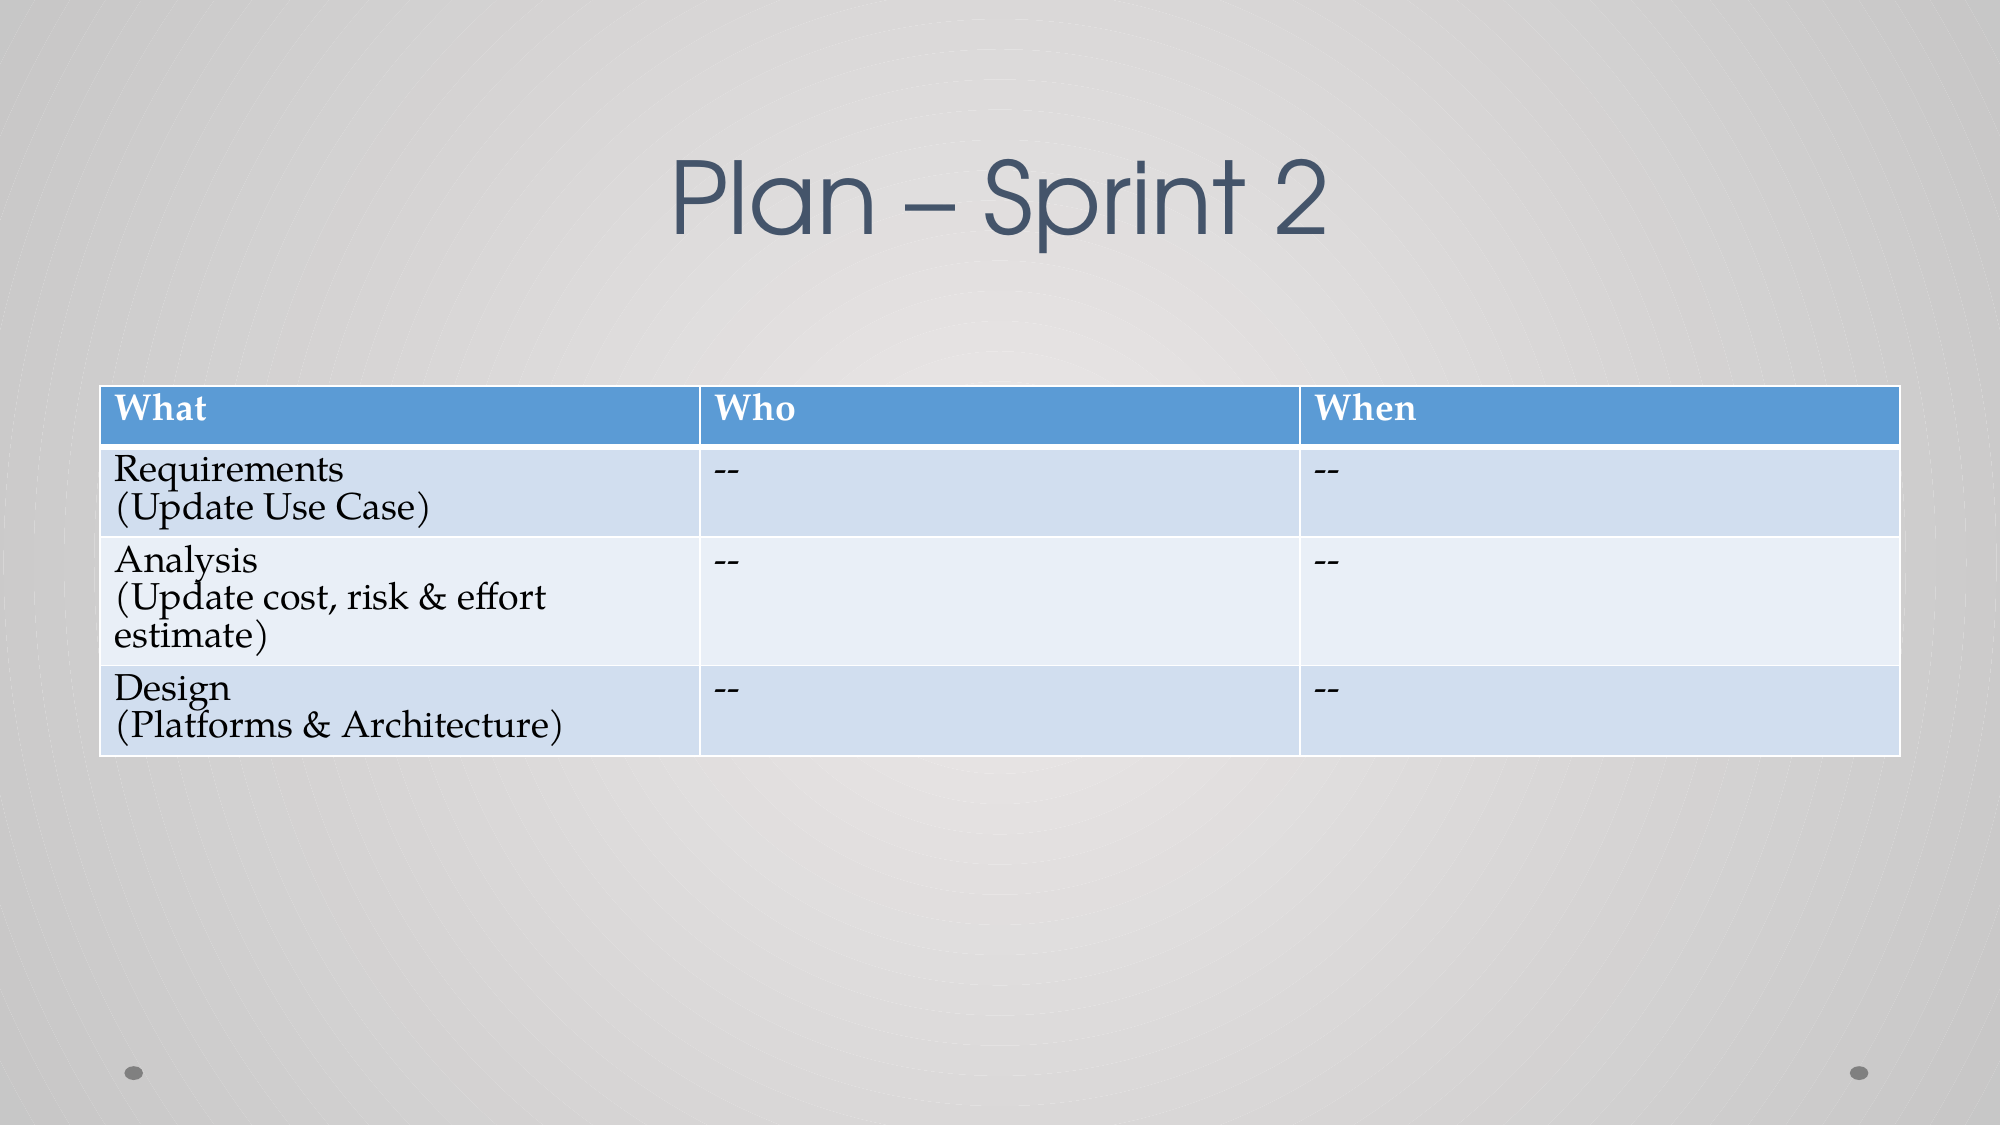

# Plan – Sprint 2
| What | Who | When |
| --- | --- | --- |
| Requirements (Update Use Case) | -- | -- |
| Analysis (Update cost, risk & effort estimate) | -- | -- |
| Design (Platforms & Architecture) | -- | -- |